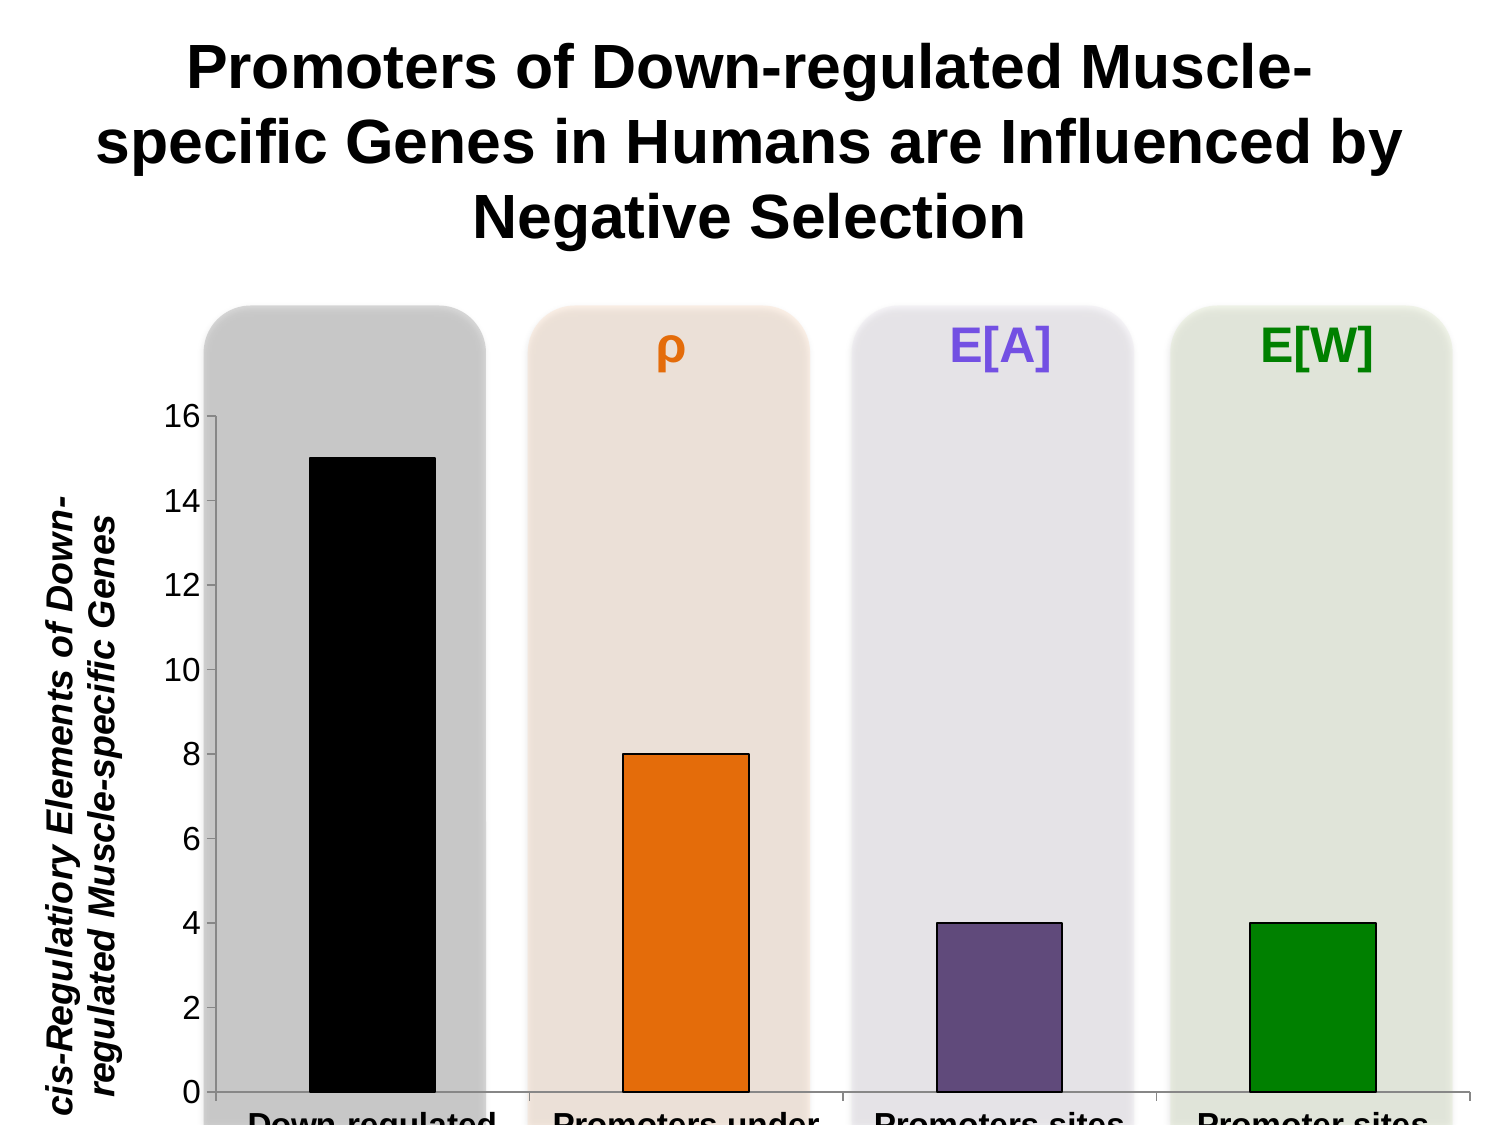

# Promoters of Down-regulated Muscle-specific Genes in Humans are Influenced by Negative Selection

ρ

E[A]

E[W]

### Chart

| Category |  |
|---|---|
| Down-regulated genes | 15.0 |
| Promoters under selection | 8.0 |
| Promoters sites under positive selection | 4.0 |
| Promoter sites under negative selection | 4.0 |